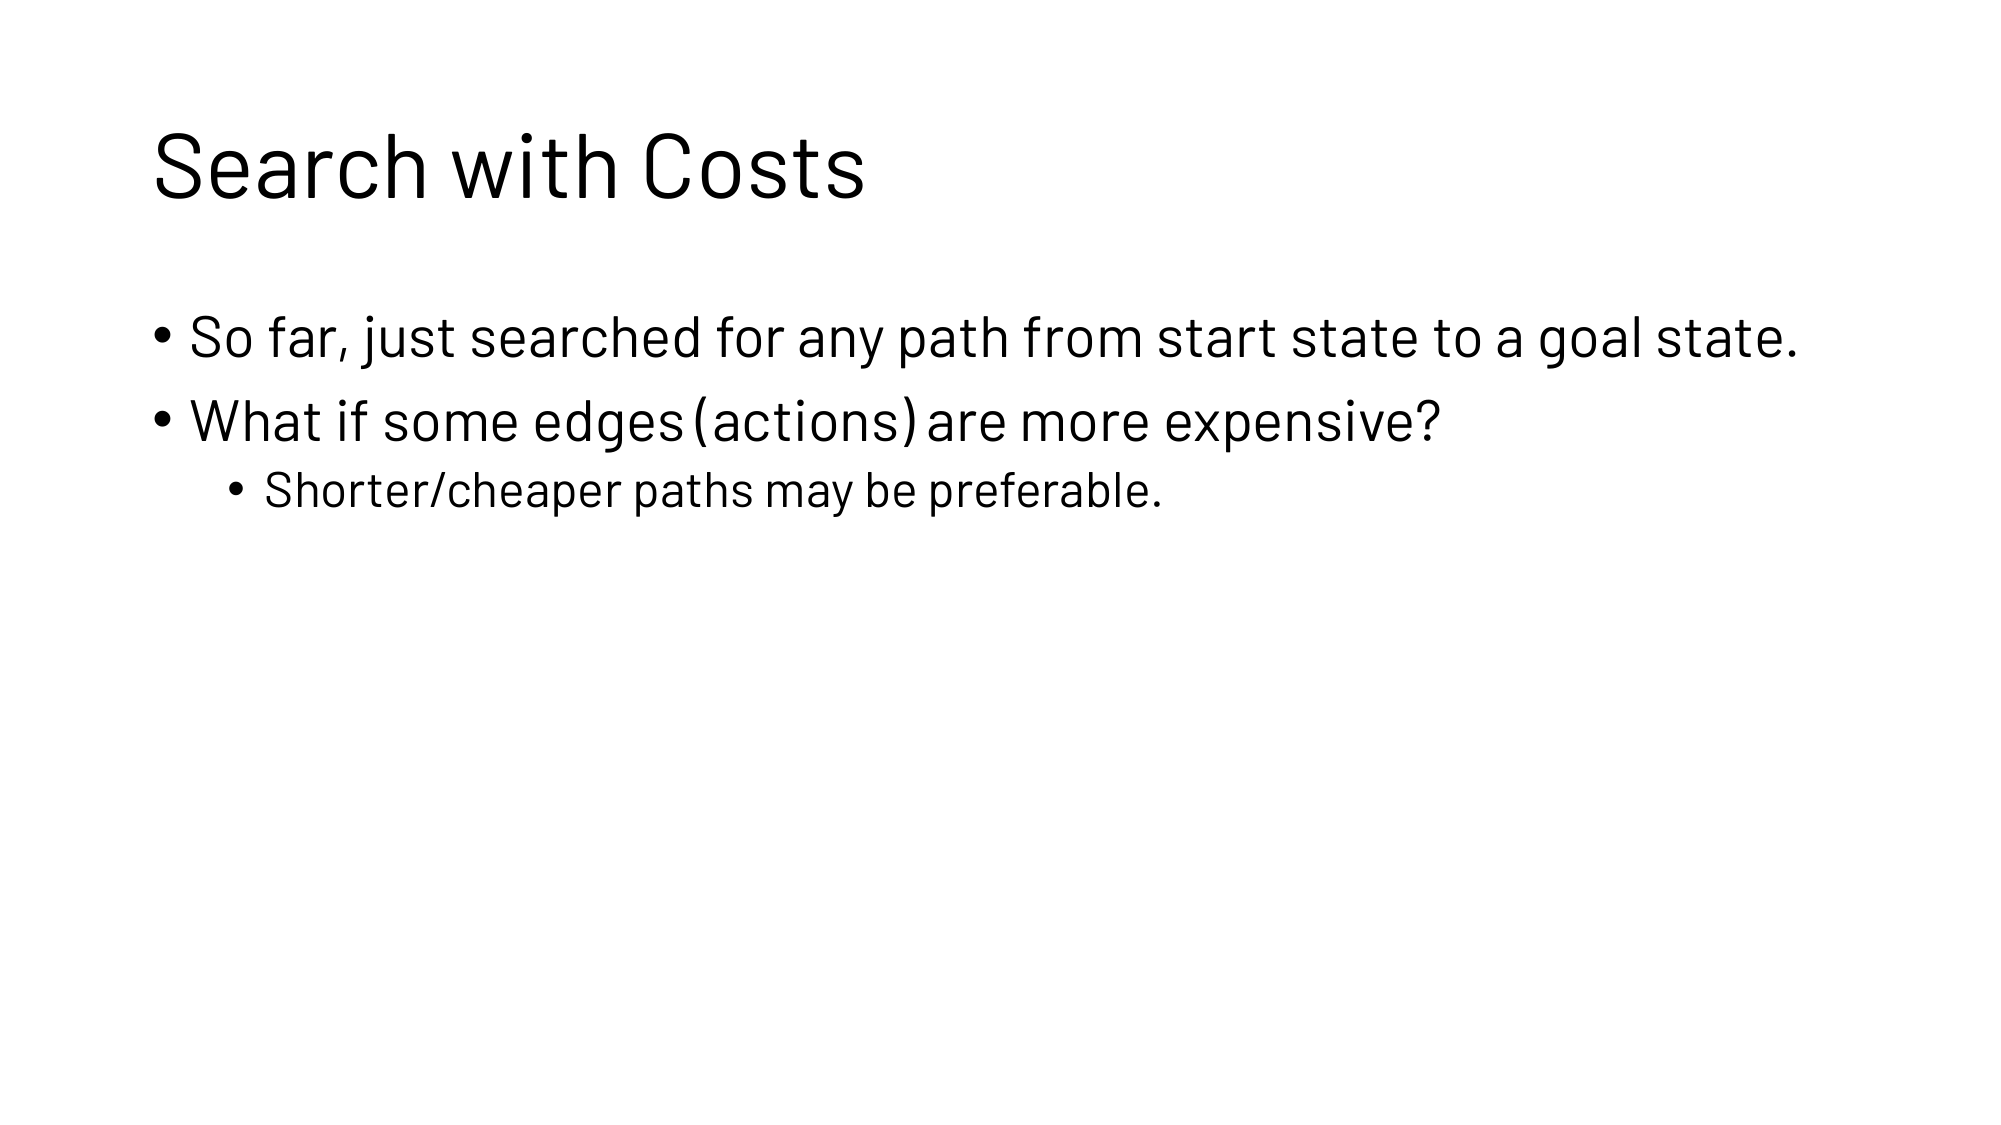

# Search with Costs
So far, just searched for any path from start state to a goal state.
What if some edges (actions) are more expensive?
Shorter/cheaper paths may be preferable.